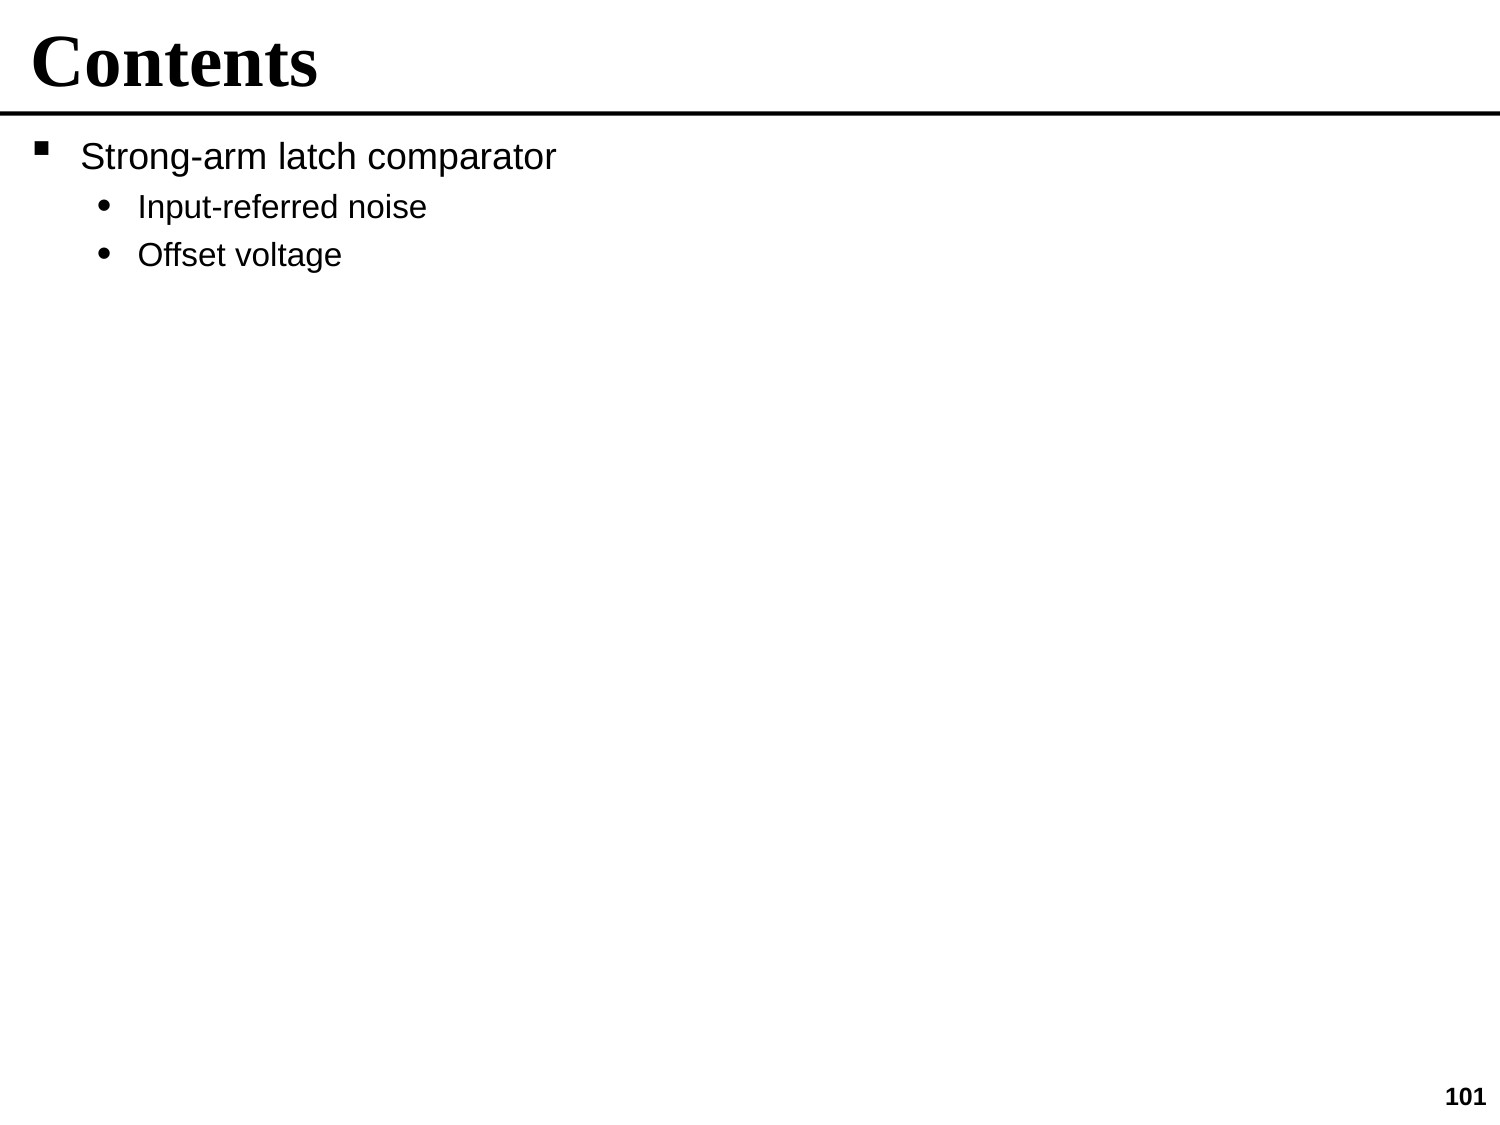

# Contents
Strong-arm latch comparator
Input-referred noise
Offset voltage